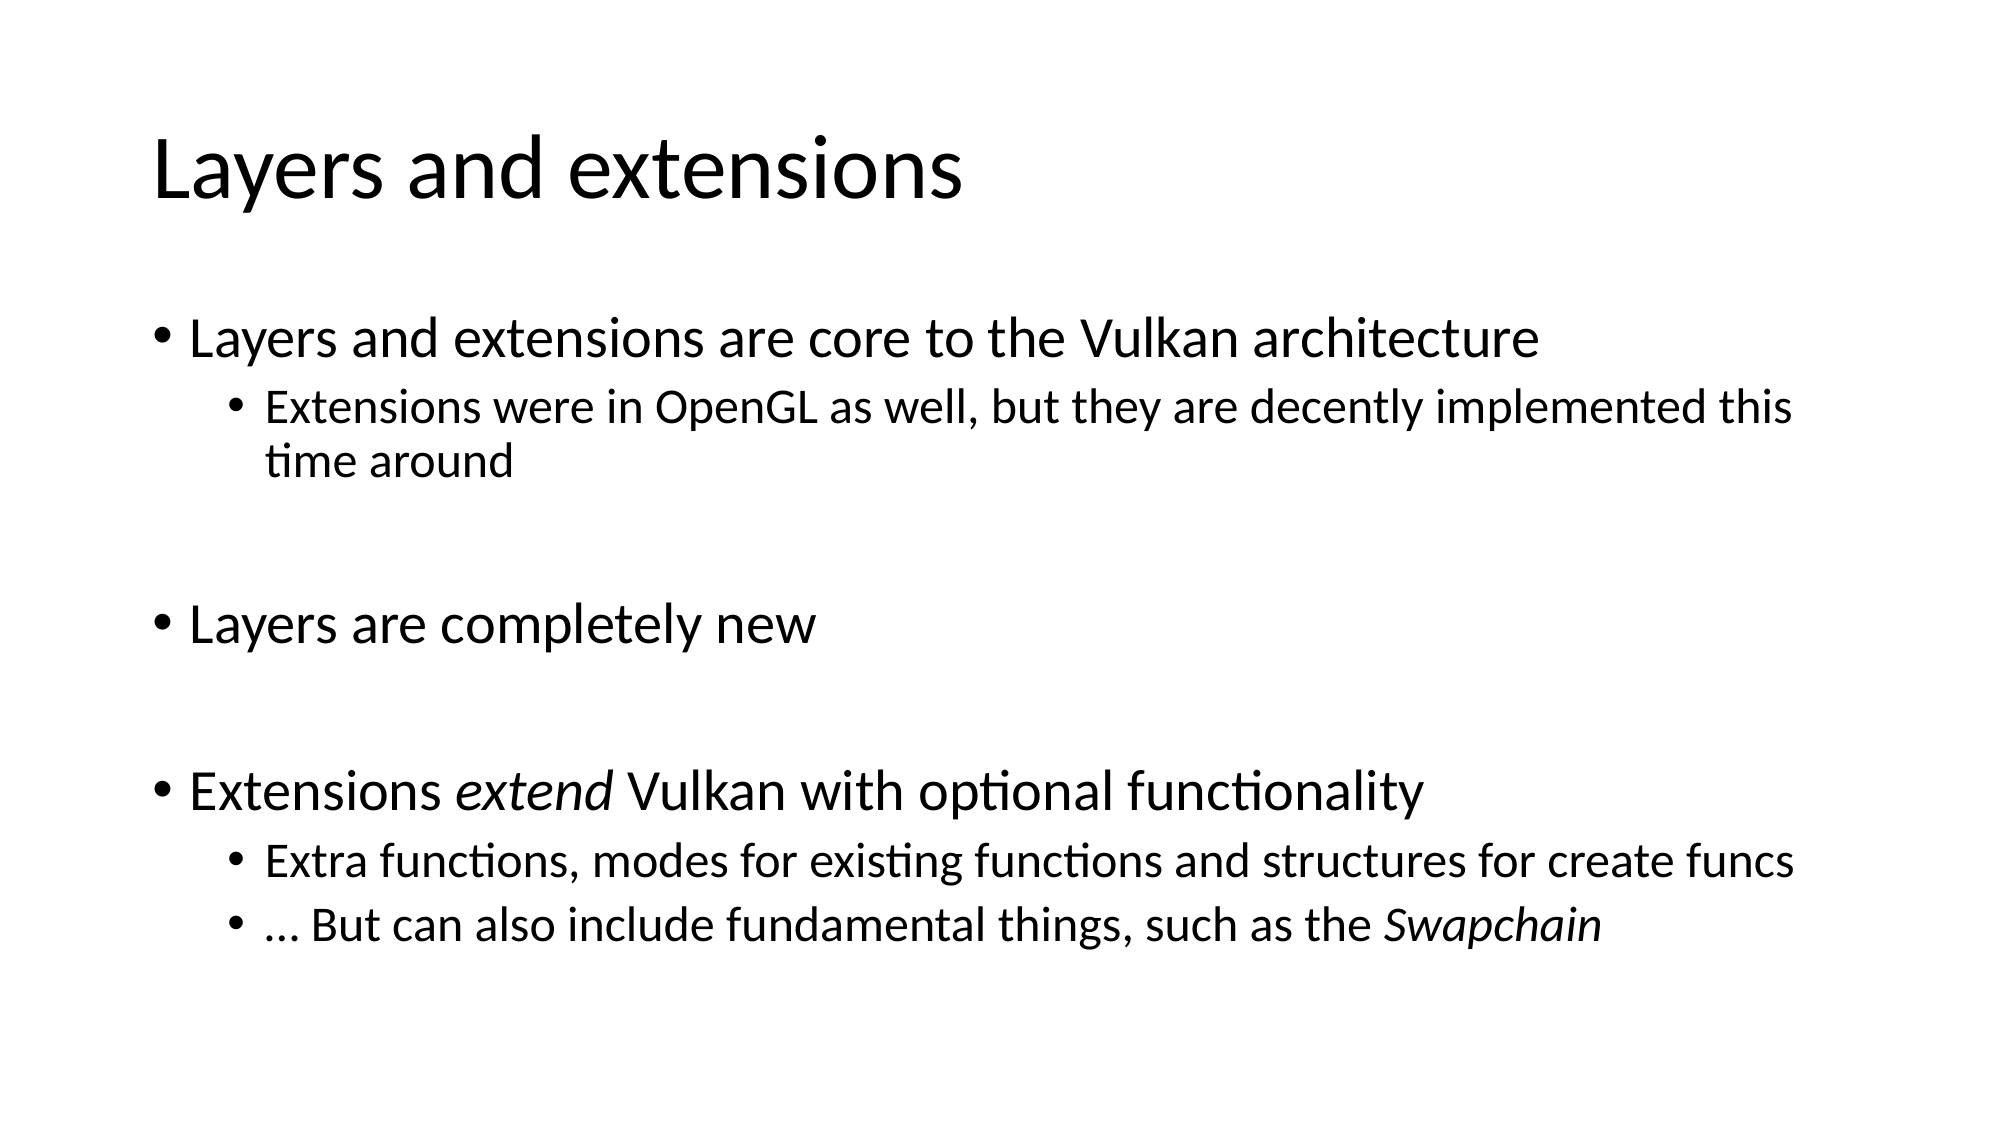

# Layers and extensions
Layers and extensions are core to the Vulkan architecture
Extensions were in OpenGL as well, but they are decently implemented this time around

Layers are completely new

Extensions extend Vulkan with optional functionality
Extra functions, modes for existing functions and structures for create funcs
… But can also include fundamental things, such as the Swapchain